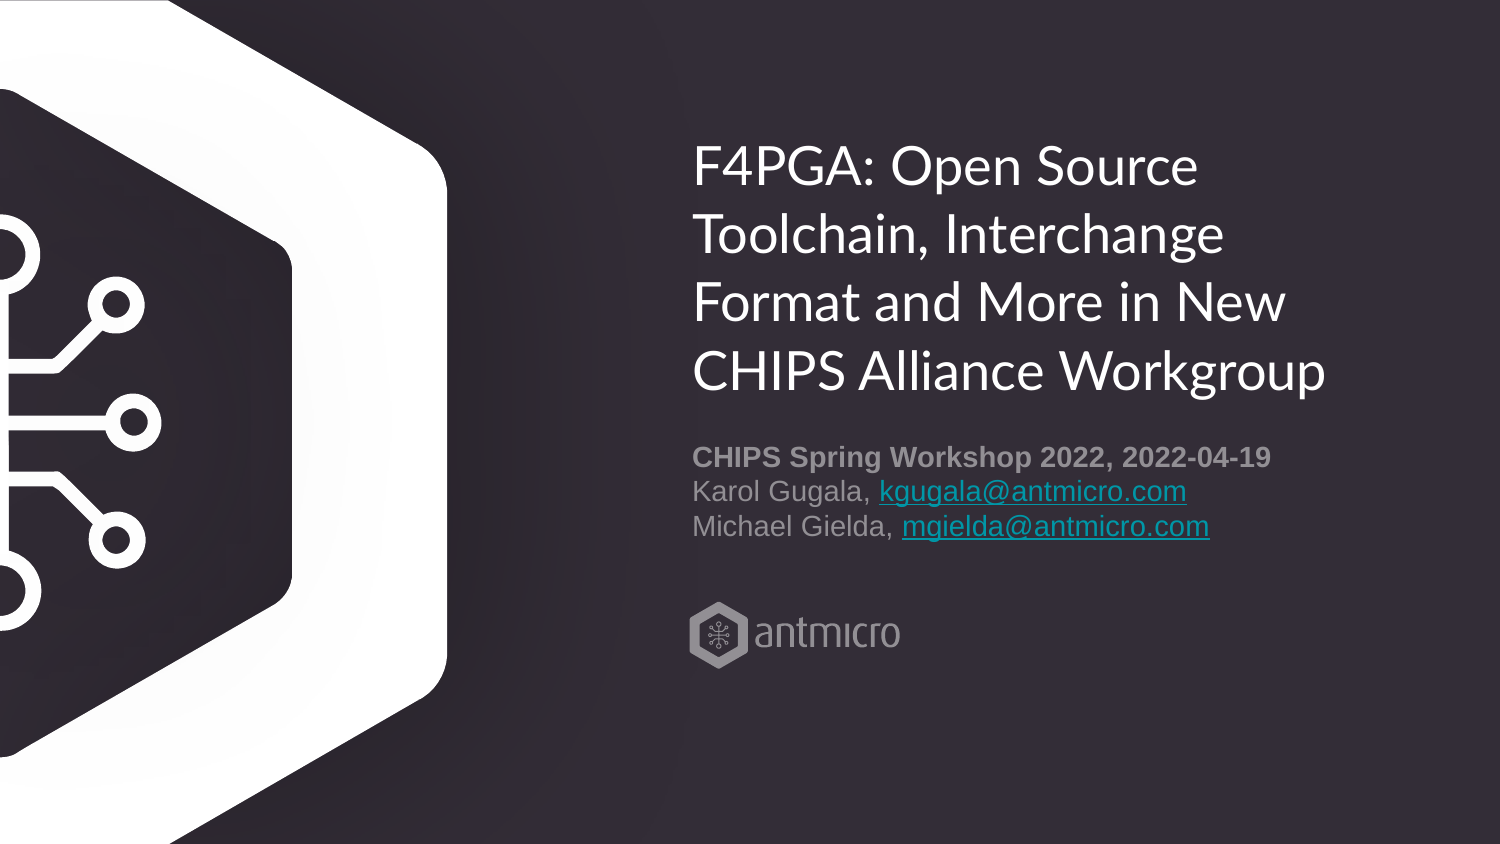

# F4PGA: Open Source Toolchain, Interchange
Format and More in New CHIPS Alliance Workgroup
CHIPS Spring Workshop 2022, 2022-04-19
Karol Gugala, kgugala@antmicro.com
Michael Gielda, mgielda@antmicro.com